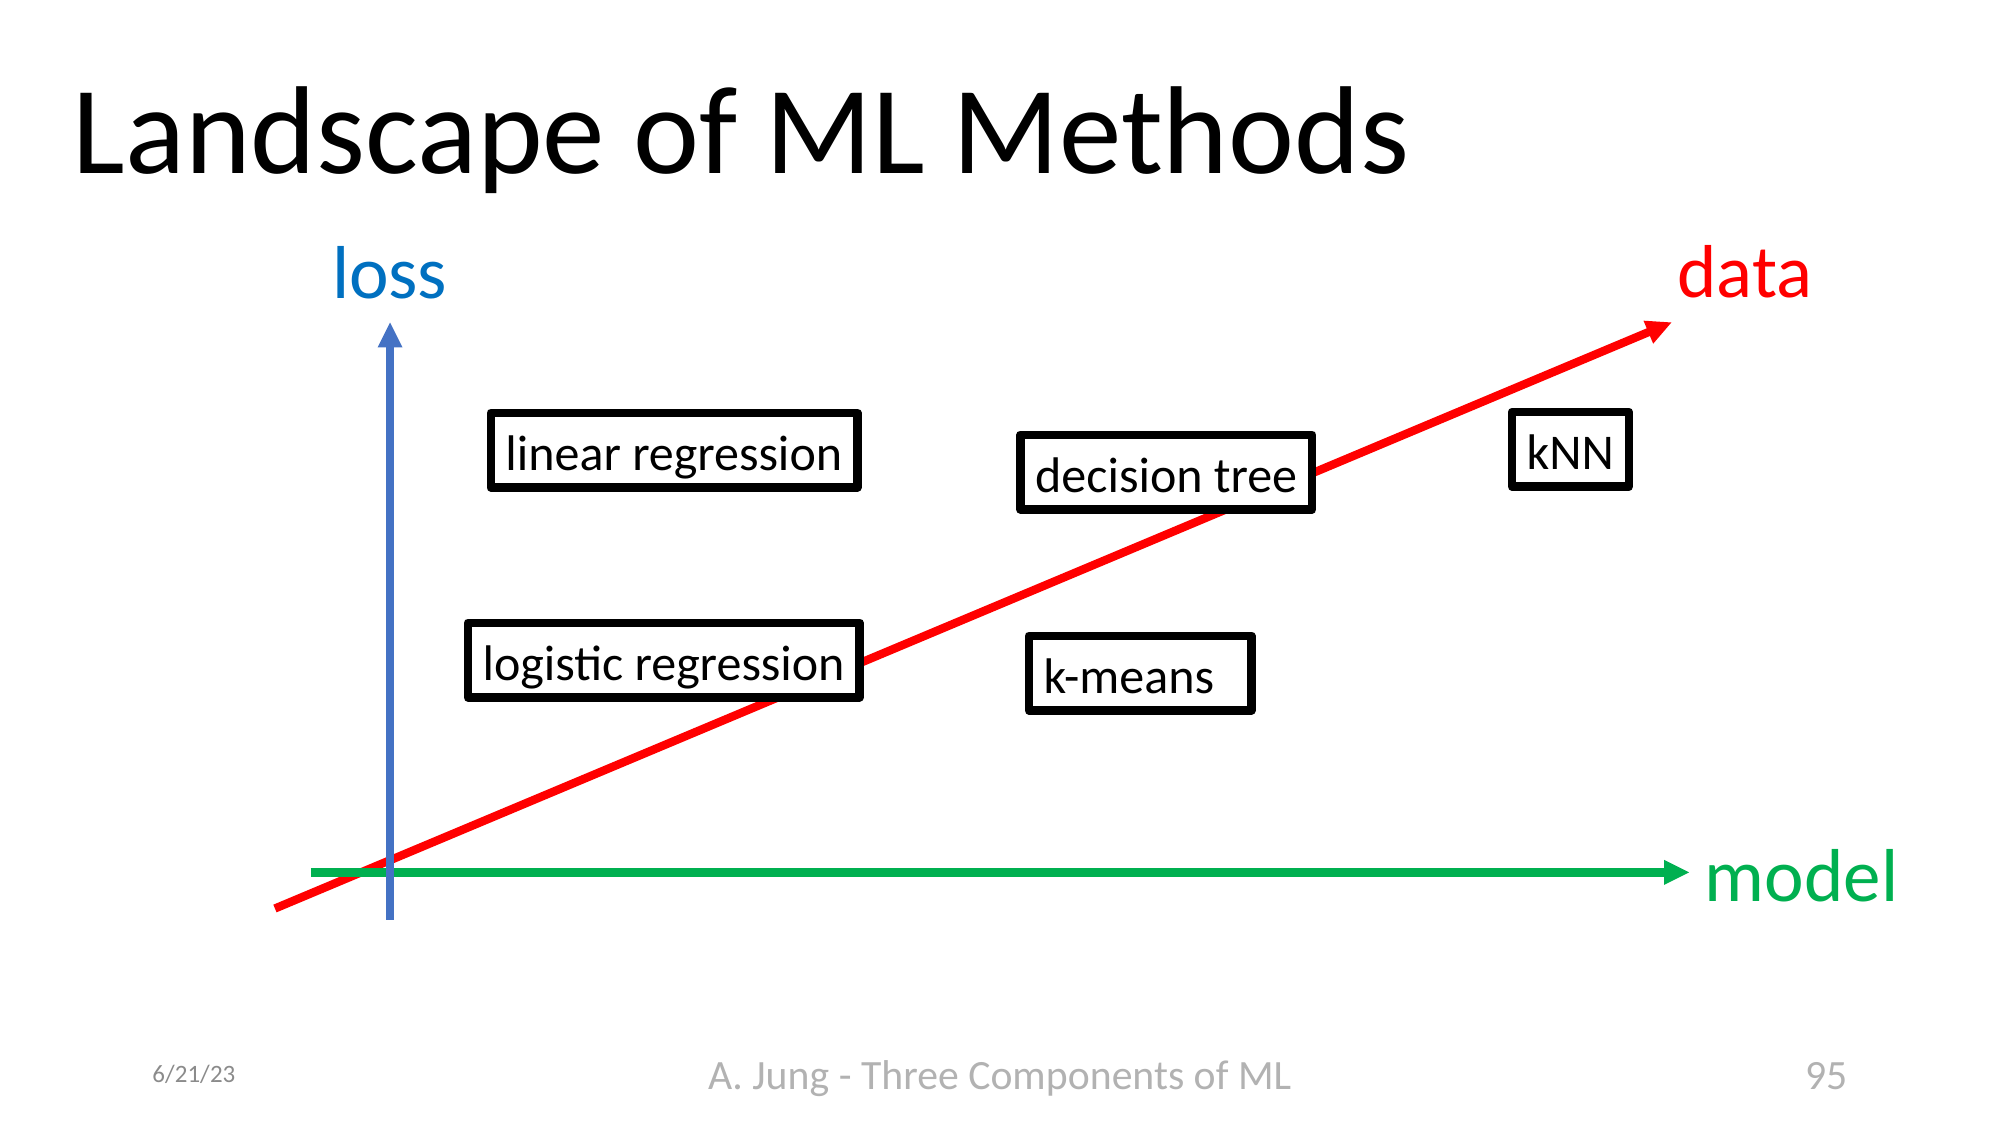

# Landscape of ML Methods
data
loss
kNN
linear regression
decision tree
logistic regression
k-means
model
6/21/23
A. Jung - Three Components of ML
95